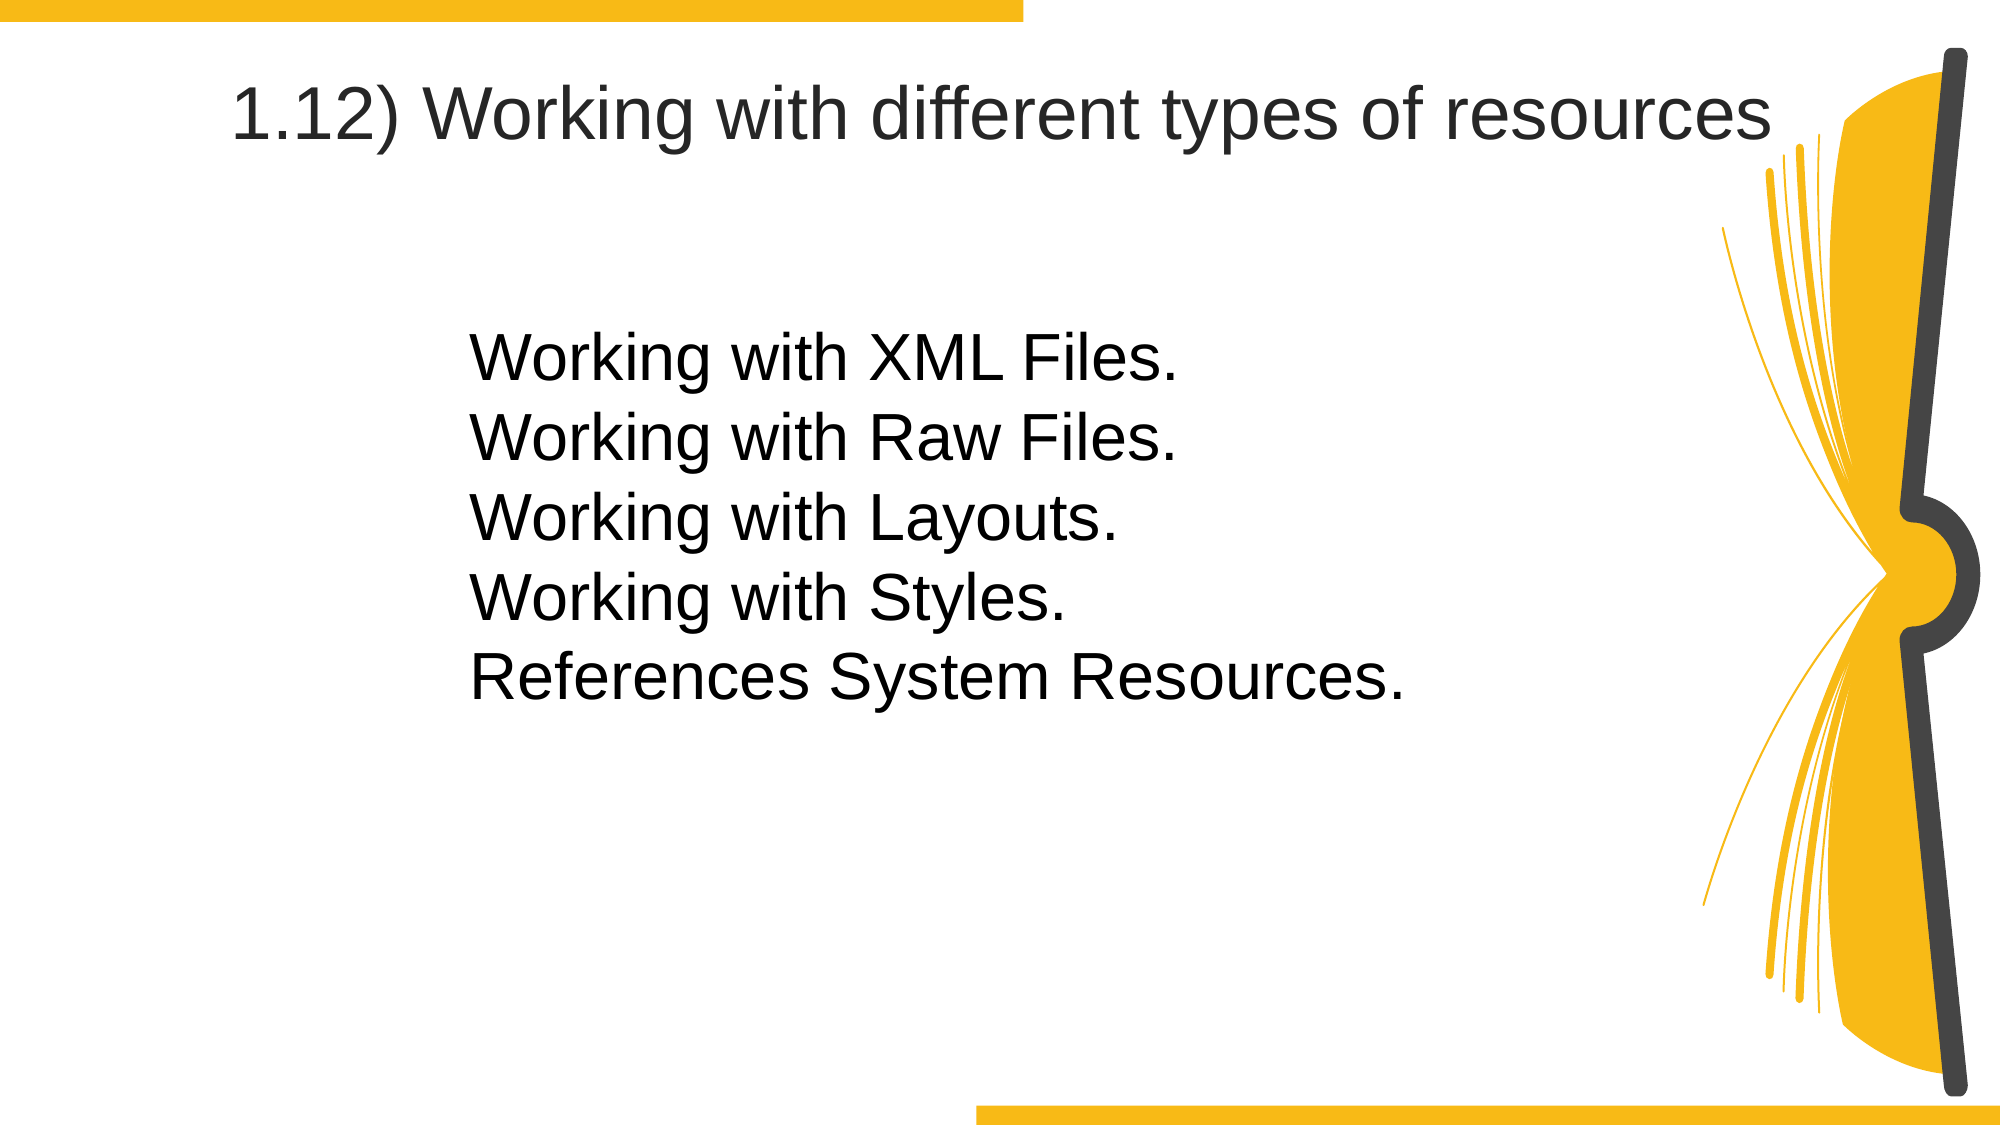

1.12) Working with different types of resources
Working with XML Files.
Working with Raw Files.
Working with Layouts.
Working with Styles.
References System Resources.